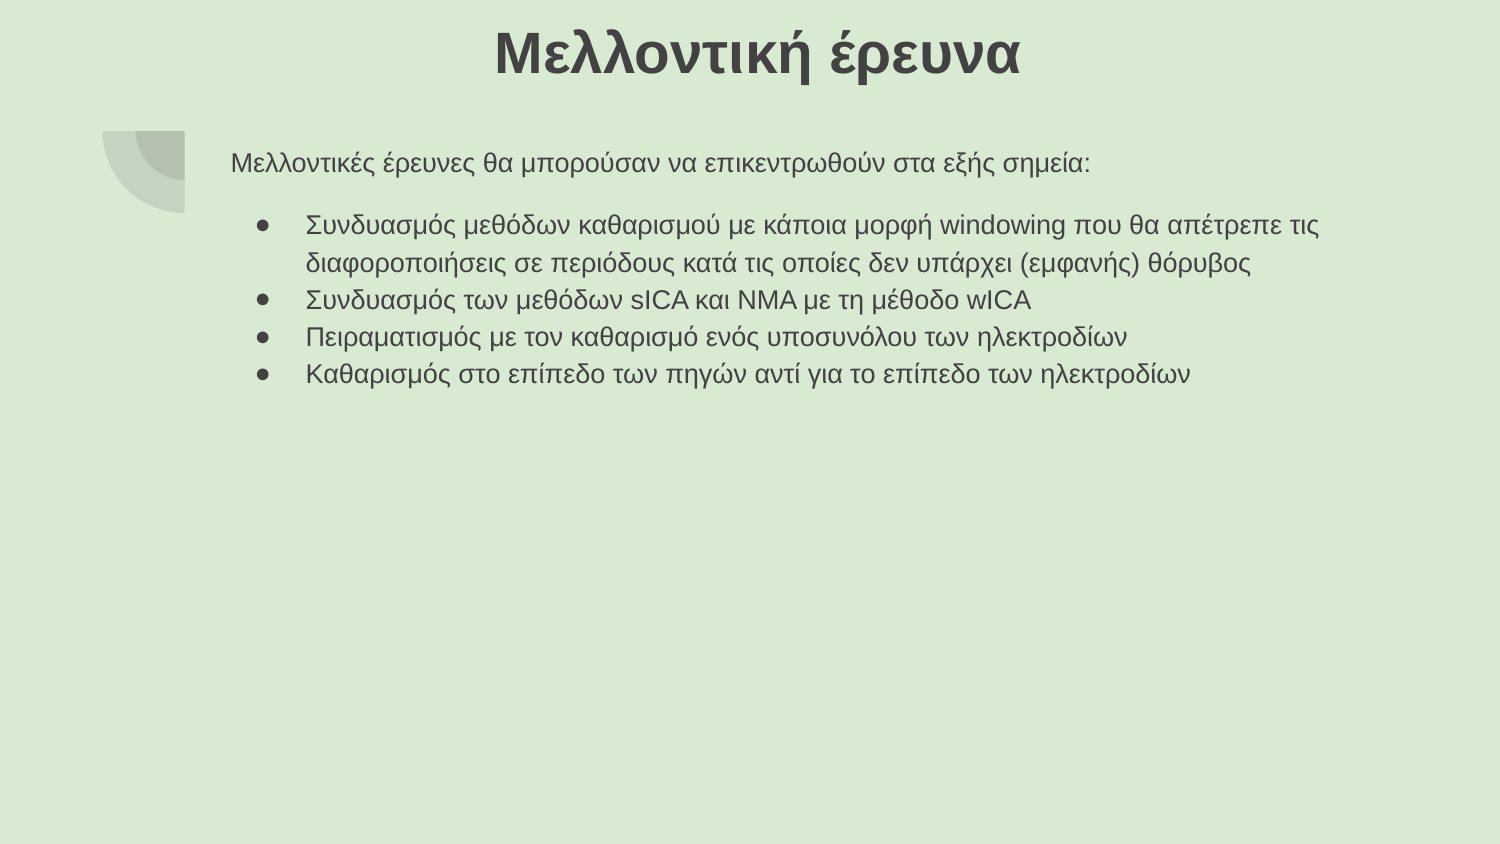

# Μελλοντική έρευνα
Μελλοντικές έρευνες θα μπορούσαν να επικεντρωθούν στα εξής σημεία:
Συνδυασμός μεθόδων καθαρισμού με κάποια μορφή windowing που θα απέτρεπε τις διαφοροποιήσεις σε περιόδους κατά τις οποίες δεν υπάρχει (εμφανής) θόρυβος
Συνδυασμός των μεθόδων sICA και NMA με τη μέθοδο wICA
Πειραματισμός με τον καθαρισμό ενός υποσυνόλου των ηλεκτροδίων
Καθαρισμός στο επίπεδο των πηγών αντί για το επίπεδο των ηλεκτροδίων